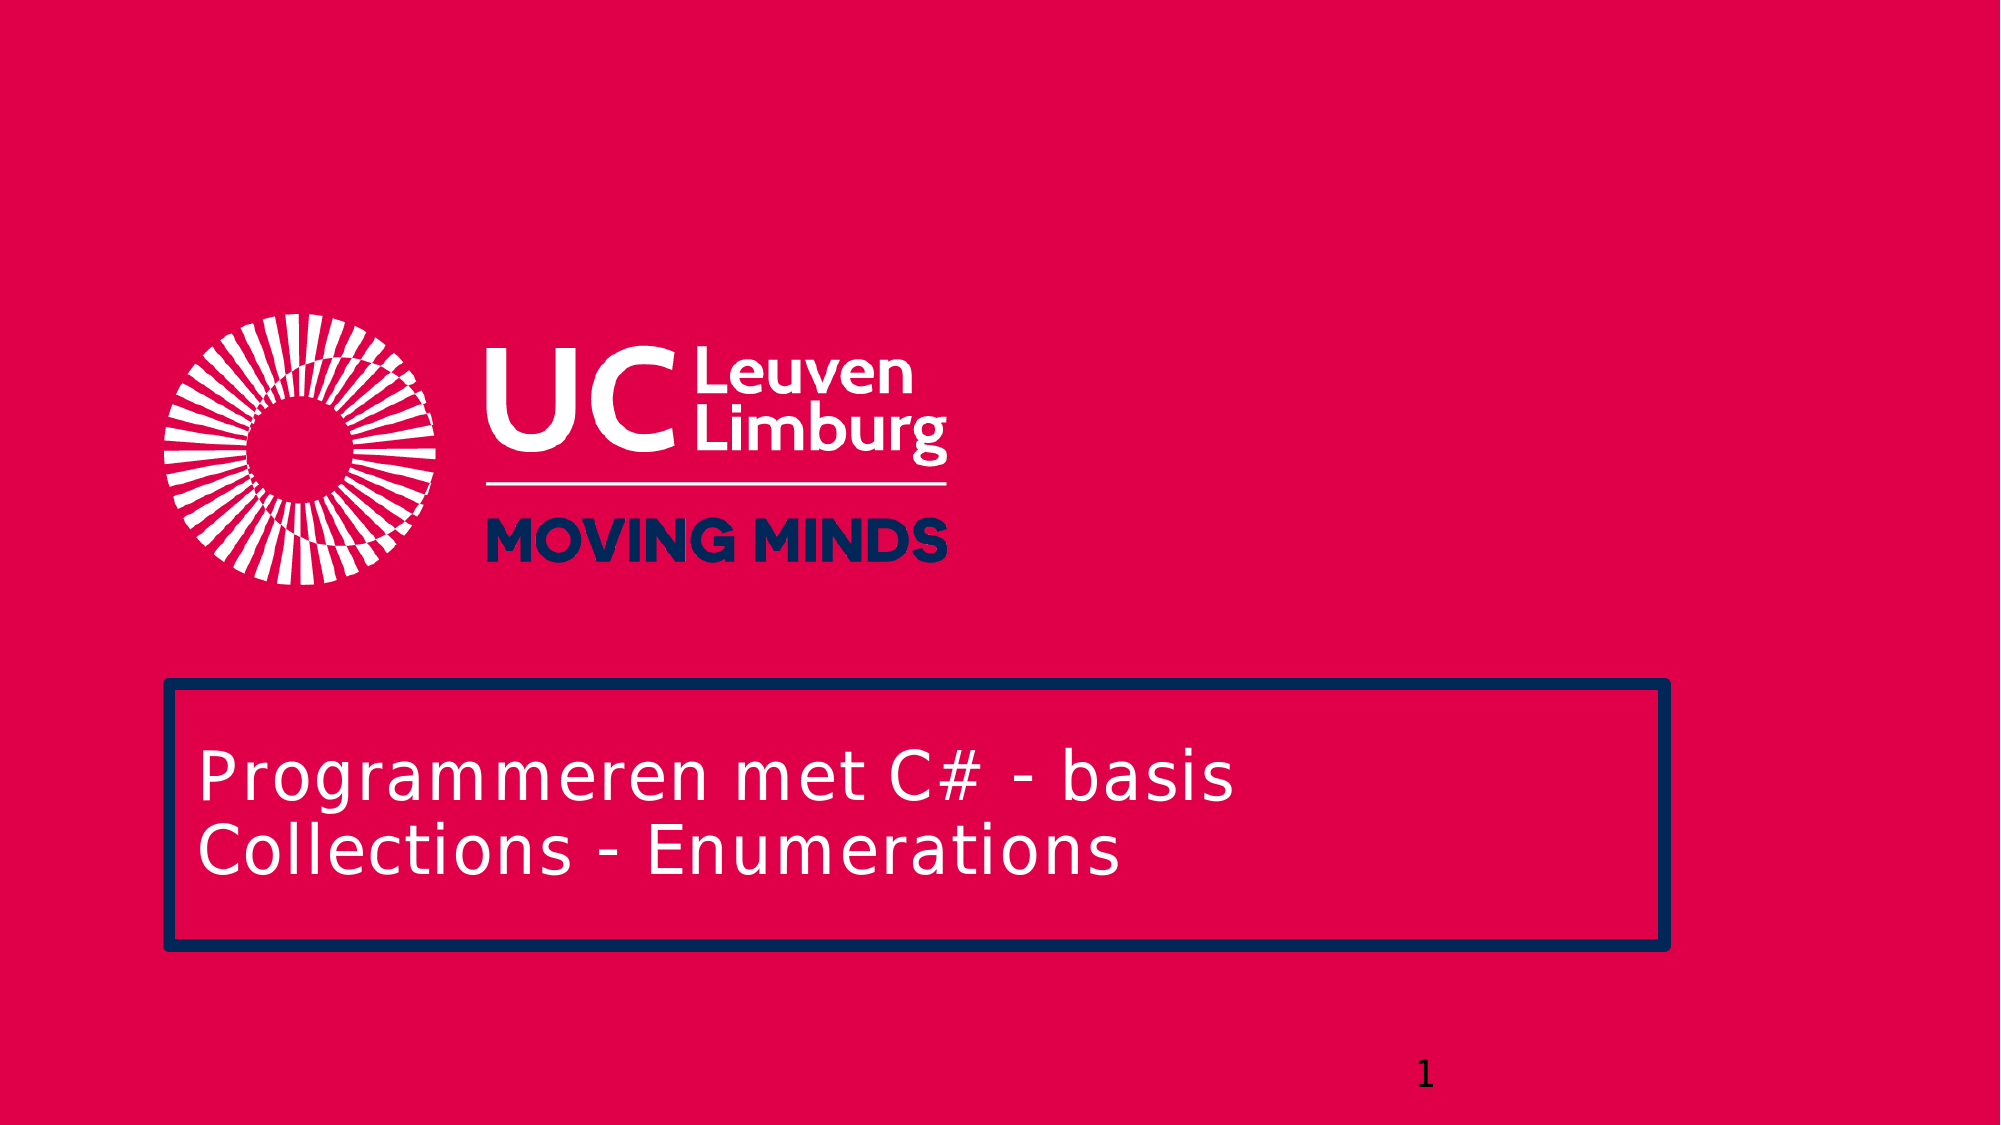

# Programmeren met C# - basis Collections - Enumerations
1